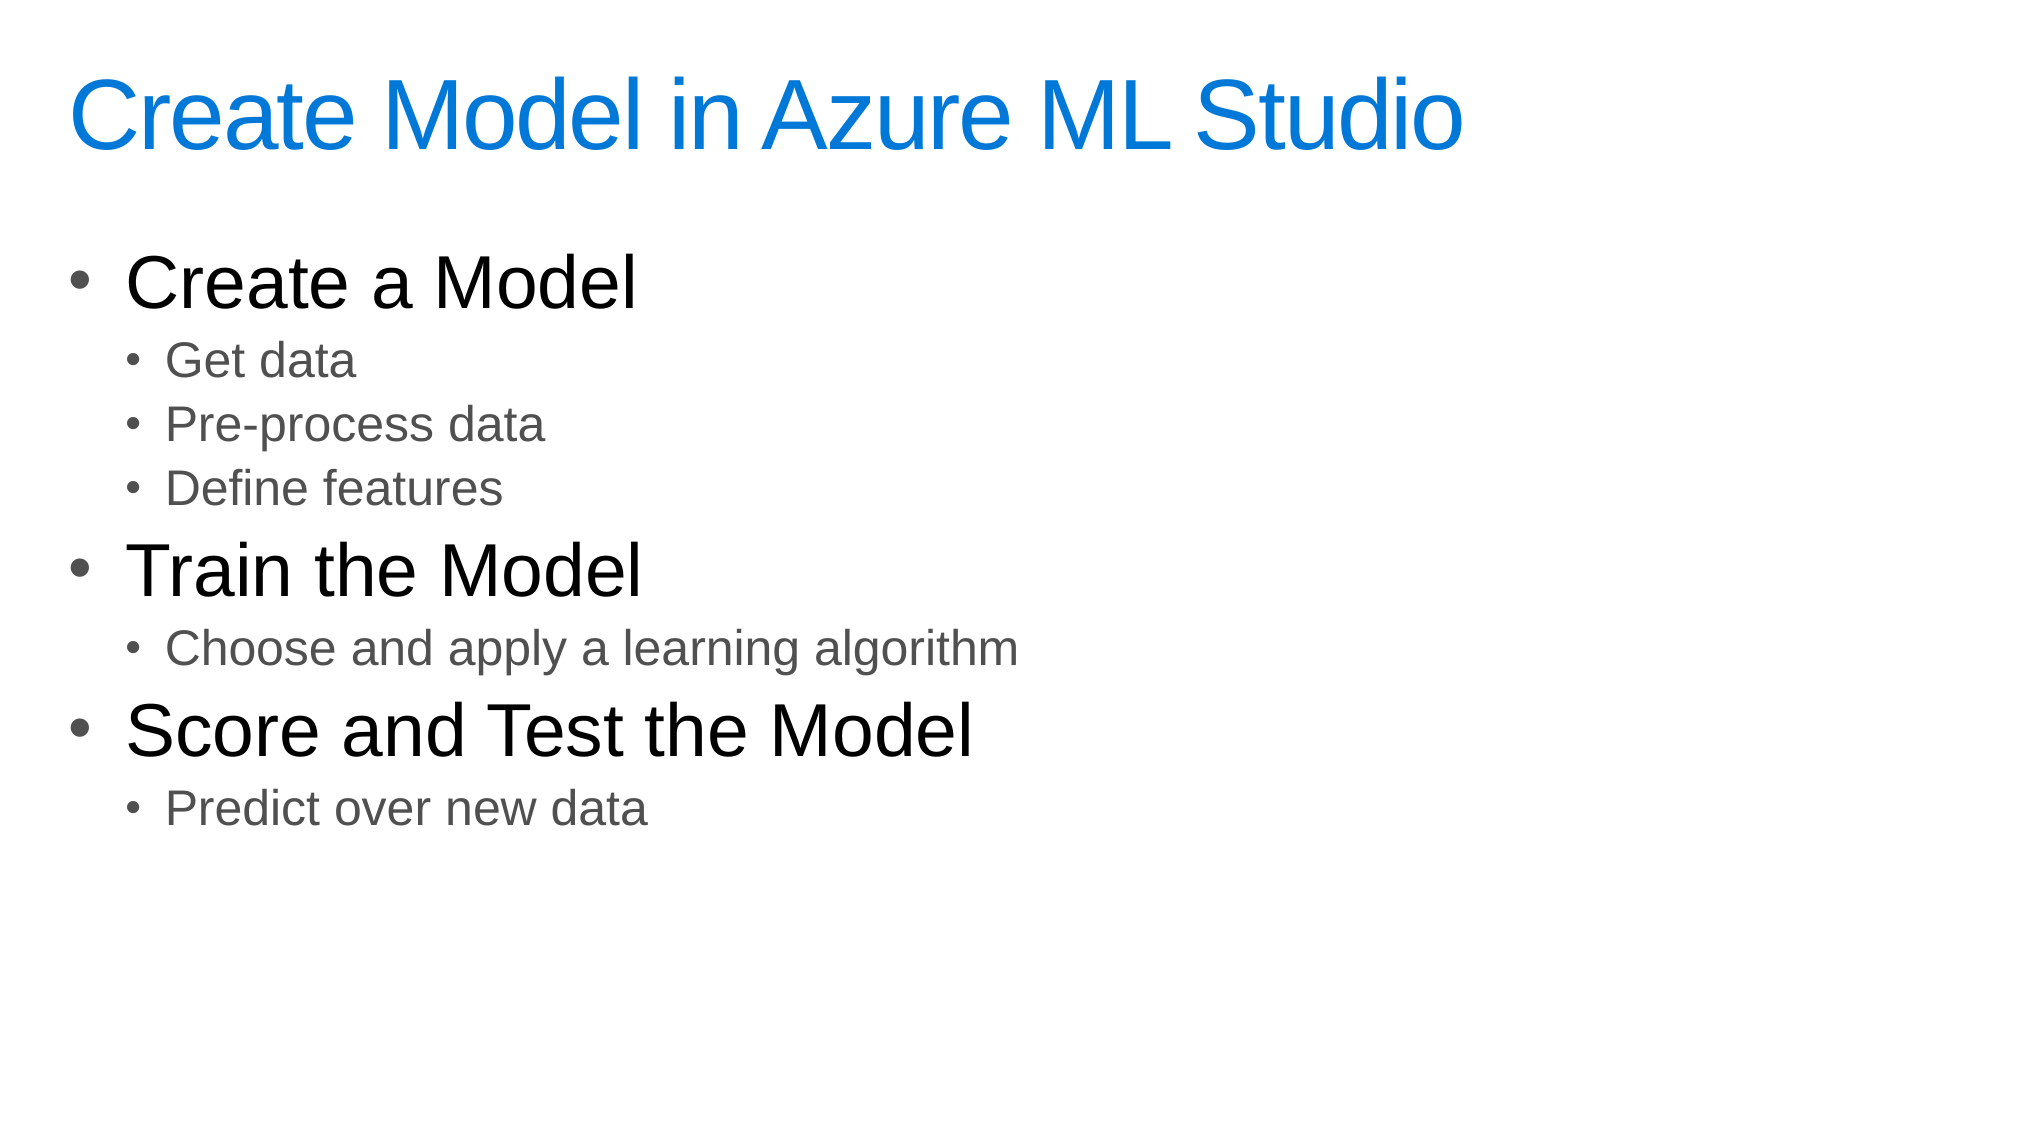

# Create Model in Azure ML Studio
Create a Model
Get data
Pre-process data
Define features
Train the Model
Choose and apply a learning algorithm
Score and Test the Model
Predict over new data